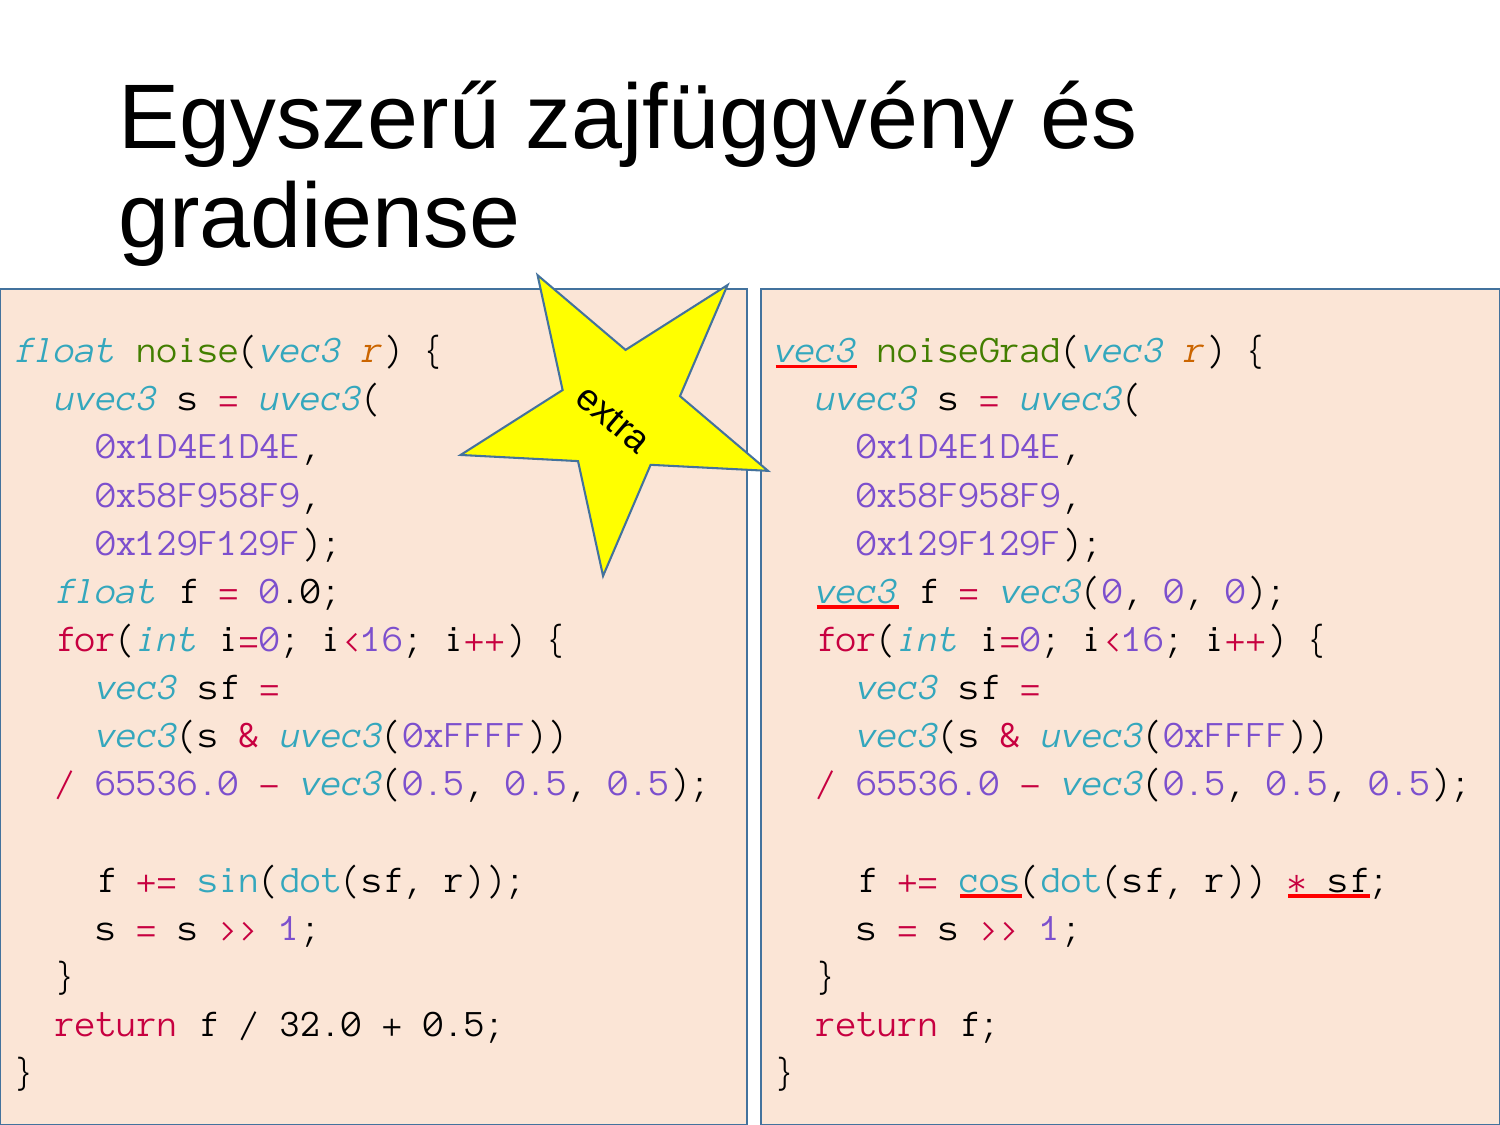

# Egyszerű zajfüggvény és gradiense
extra
float noise(vec3 r) {
  uvec3 s = uvec3(
    0x1D4E1D4E,
    0x58F958F9,
    0x129F129F);
  float f = 0.0;
  for(int i=0; i<16; i++) {
    vec3 sf =
    vec3(s & uvec3(0xFFFF))
  / 65536.0 - vec3(0.5, 0.5, 0.5);

    f += sin(dot(sf, r));
    s = s >> 1;
  }
  return f / 32.0 + 0.5;
}
vec3 noiseGrad(vec3 r) {
  uvec3 s = uvec3(
    0x1D4E1D4E,
    0x58F958F9,
    0x129F129F);
  vec3 f = vec3(0, 0, 0);
  for(int i=0; i<16; i++) {
    vec3 sf =
    vec3(s & uvec3(0xFFFF))
  / 65536.0 - vec3(0.5, 0.5, 0.5);

    f += cos(dot(sf, r)) * sf;
    s = s >> 1;
  }
  return f;
}